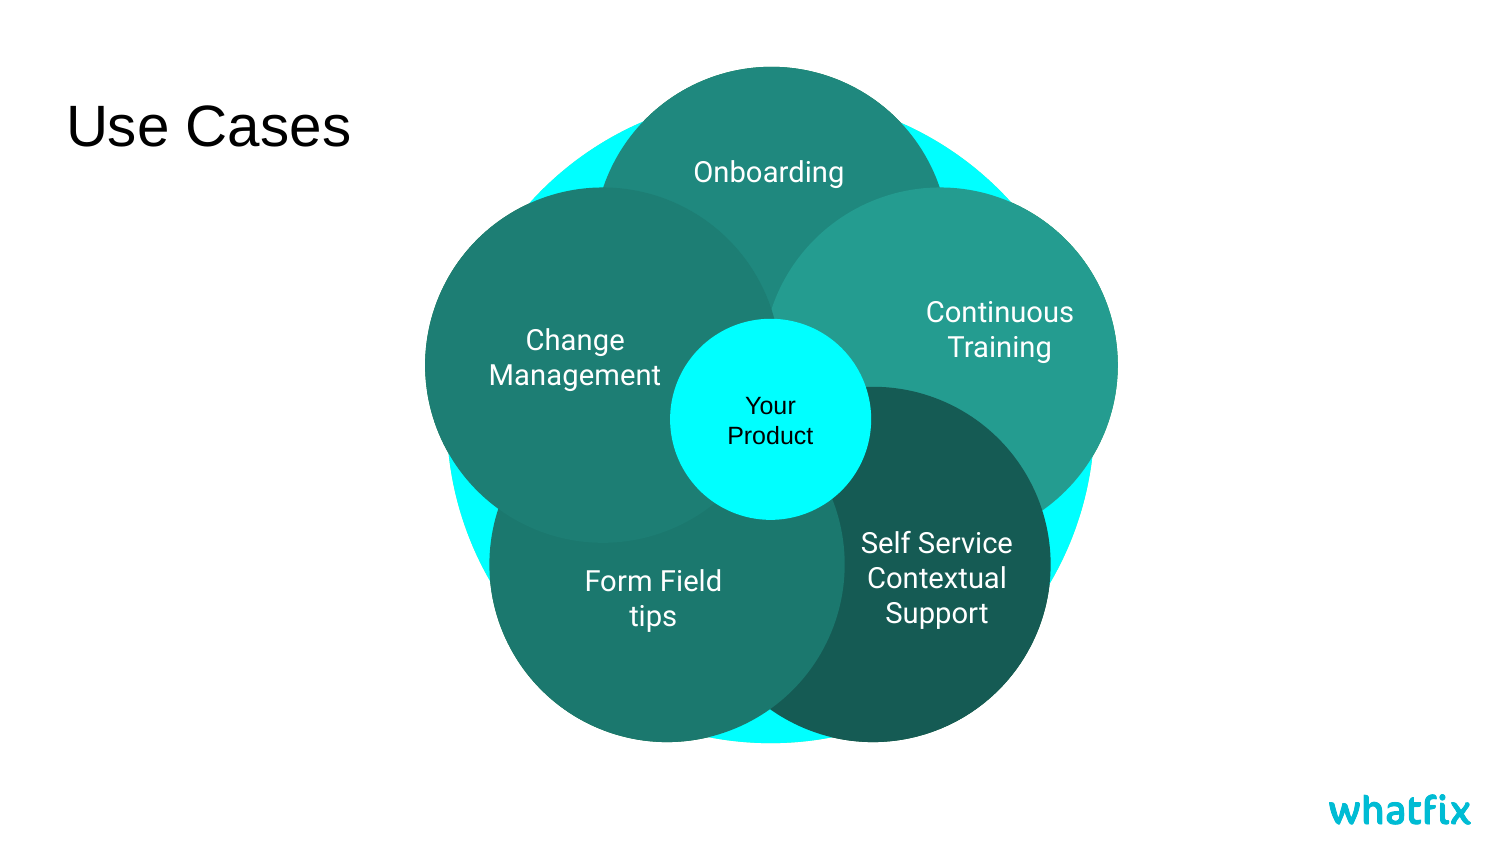

Vestibulum congue

Onboarding
# Use Cases

Vestibulum congue

Change Management

Vestibulum congue

Continuous Training

Your Product

Vestibulum congue

Self Service Contextual Support

Vestibulum congue

Form Field tips